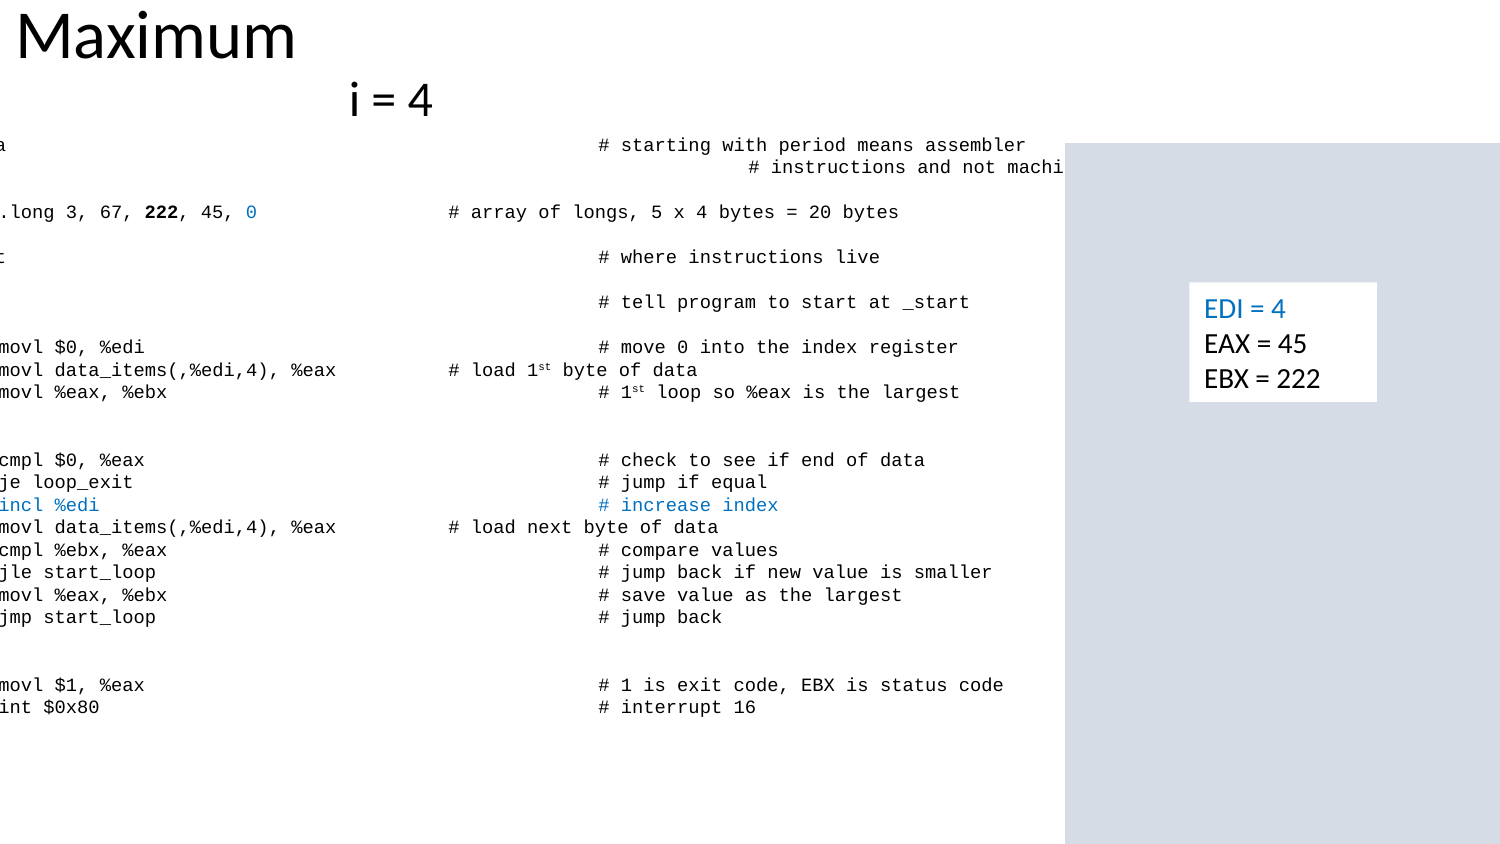

Maximum 						  	        			   i = 4
.section .data				# starting with period means assembler
						# instructions and not machine code
data_items:
	.long 3, 67, 222, 45, 0		# array of longs, 5 x 4 bytes = 20 bytes

.section .text				# where instructions live

.globl _start					# tell program to start at _start
_start:
	movl $0, %edi				# move 0 into the index register
	movl data_items(,%edi,4), %eax	# load 1st byte of data
	movl %eax, %ebx			# 1st loop so %eax is the largest

start_loop:
	cmpl $0, %eax				# check to see if end of data
	je loop_exit			 	# jump if equal
	incl %edi				# increase index
	movl data_items(,%edi,4), %eax	# load next byte of data
	cmpl %ebx, %eax			# compare values
	jle start_loop			# jump back if new value is smaller
	movl %eax, %ebx			# save value as the largest
	jmp start_loop			# jump back

loop_exit:
	movl $1, %eax				# 1 is exit code, EBX is status code
	int $0x80				# interrupt 16

EDI = 4
EAX = 45
EBX = 222